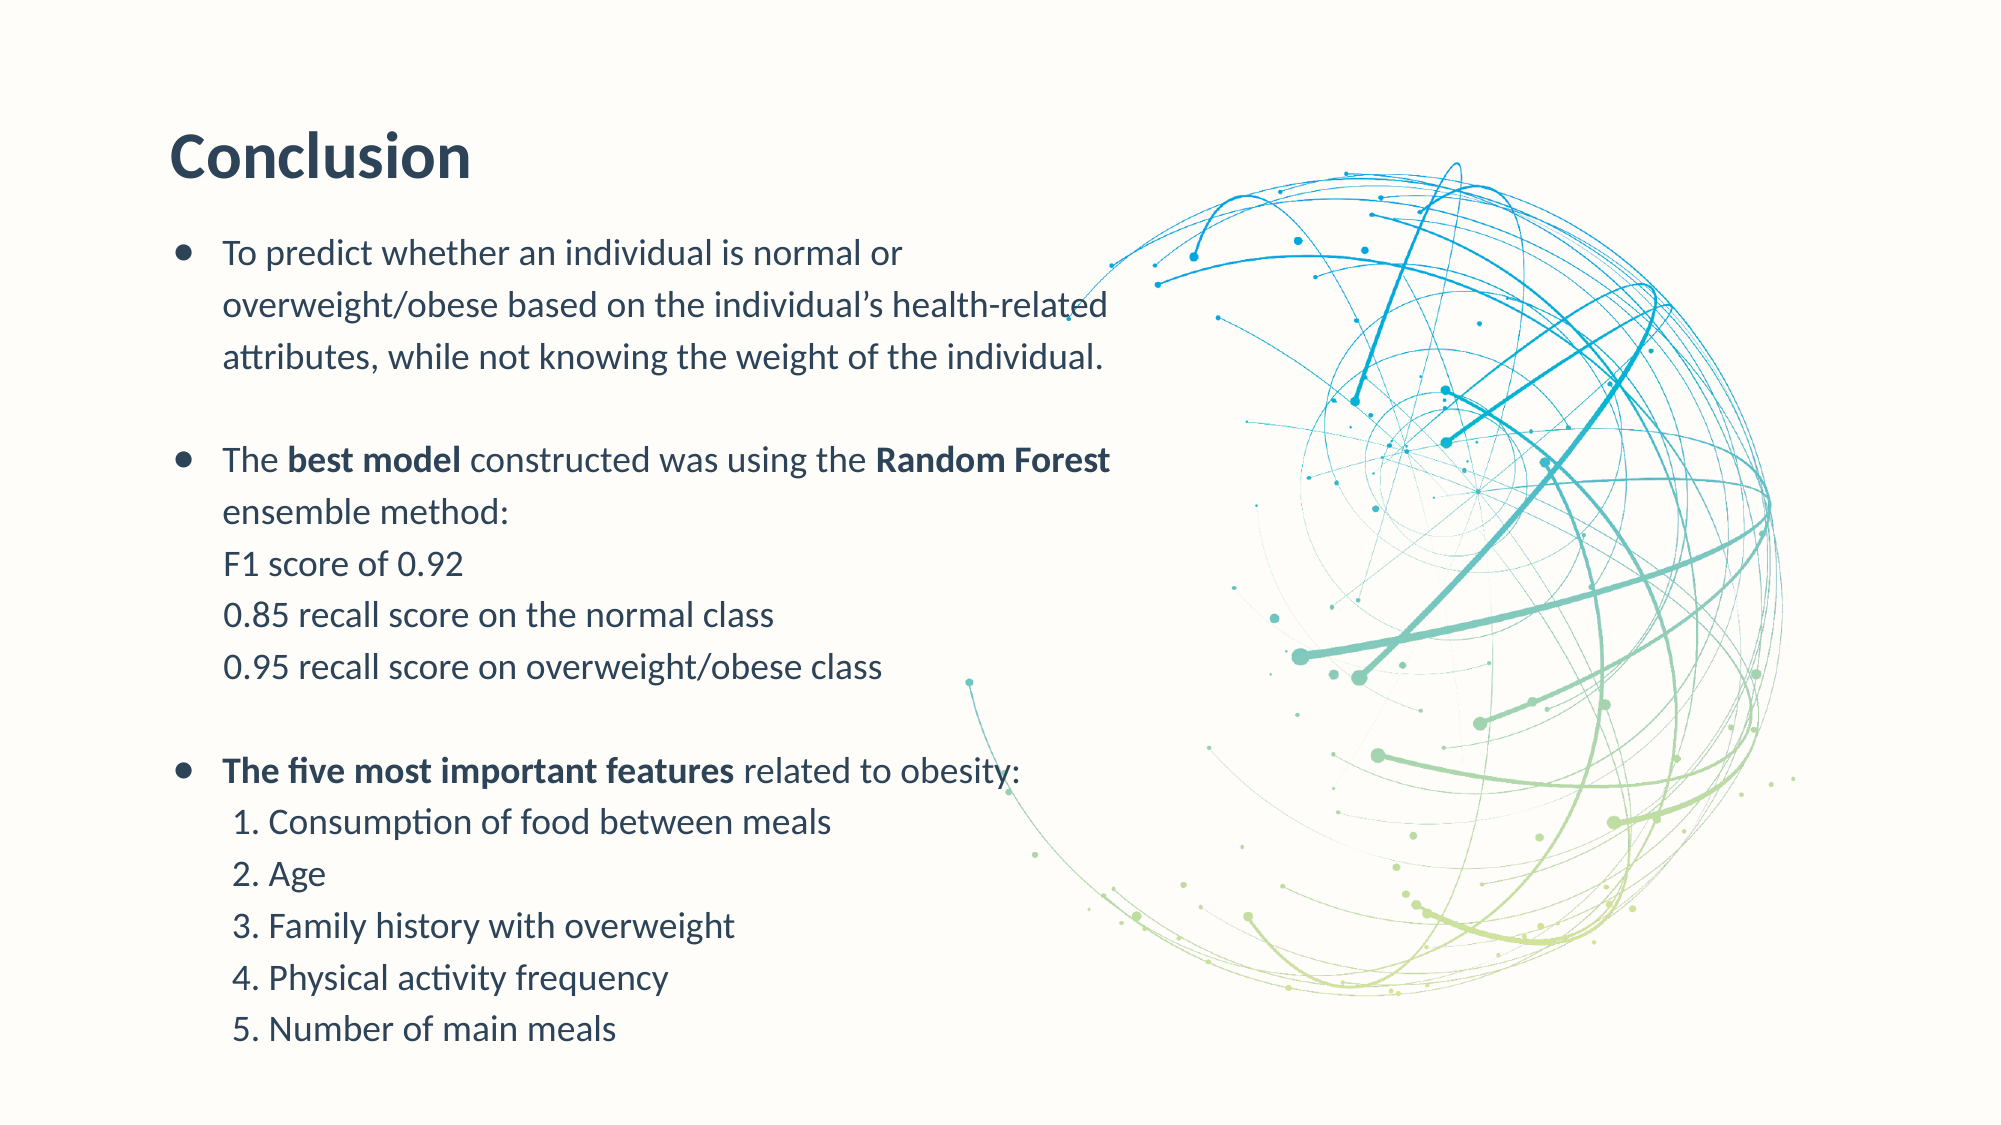

Conclusion
To predict whether an individual is normal or overweight/obese based on the individual’s health-related attributes, while not knowing the weight of the individual.

The best model constructed was using the Random Forest ensemble method:
      F1 score of 0.92
      0.85 recall score on the normal class
      0.95 recall score on overweight/obese class

The five most important features related to obesity:
       1. Consumption of food between meals
       2. Age
       3. Family history with overweight
       4. Physical activity frequency
       5. Number of main meals